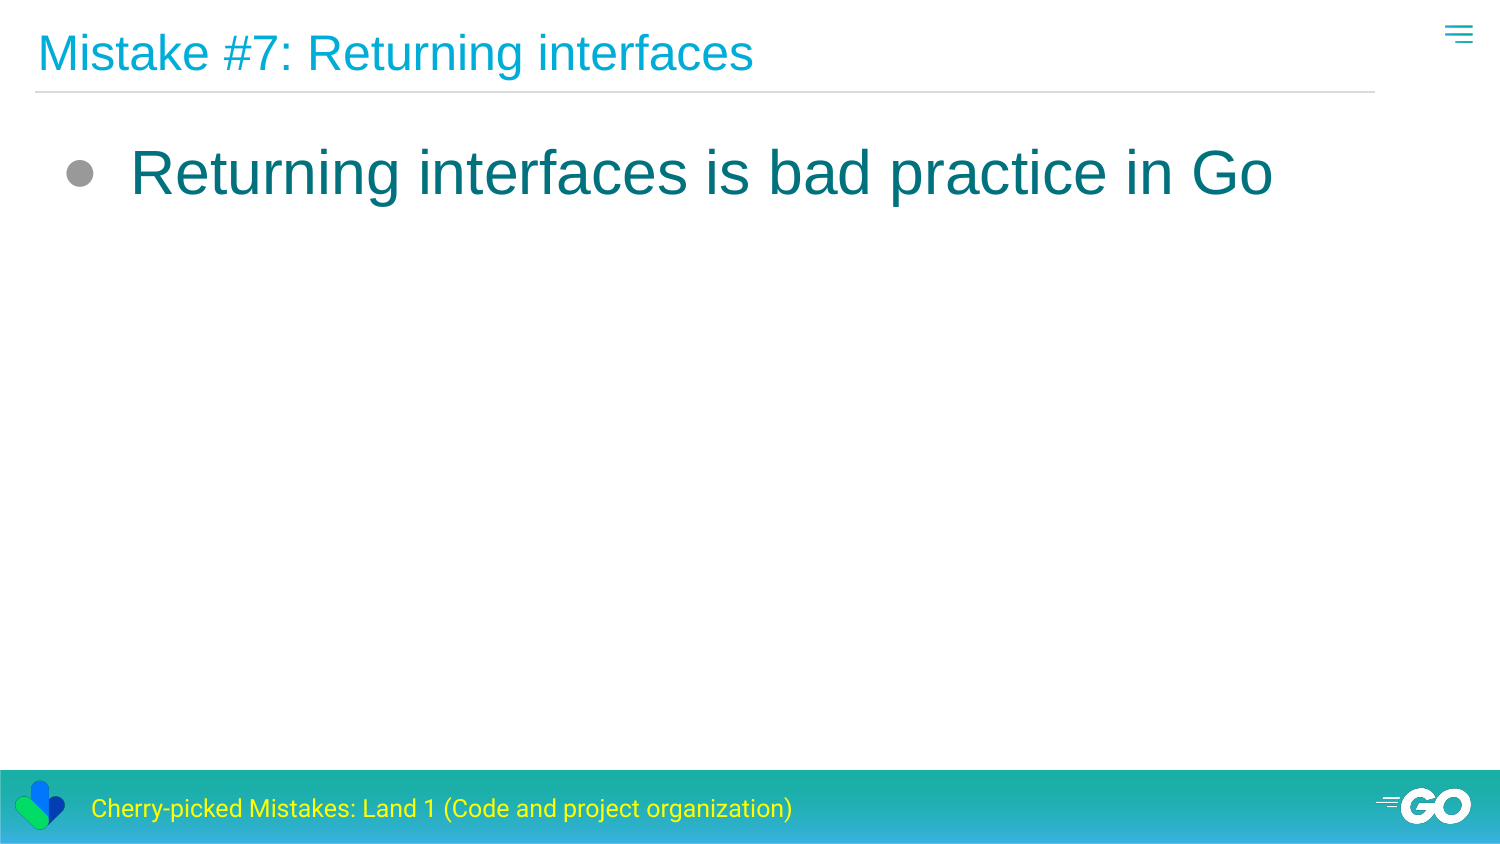

# Mistake #7: Returning interfaces
Returning interfaces is bad practice in Go
Cherry-picked Mistakes: Land 1 (Code and project organization)